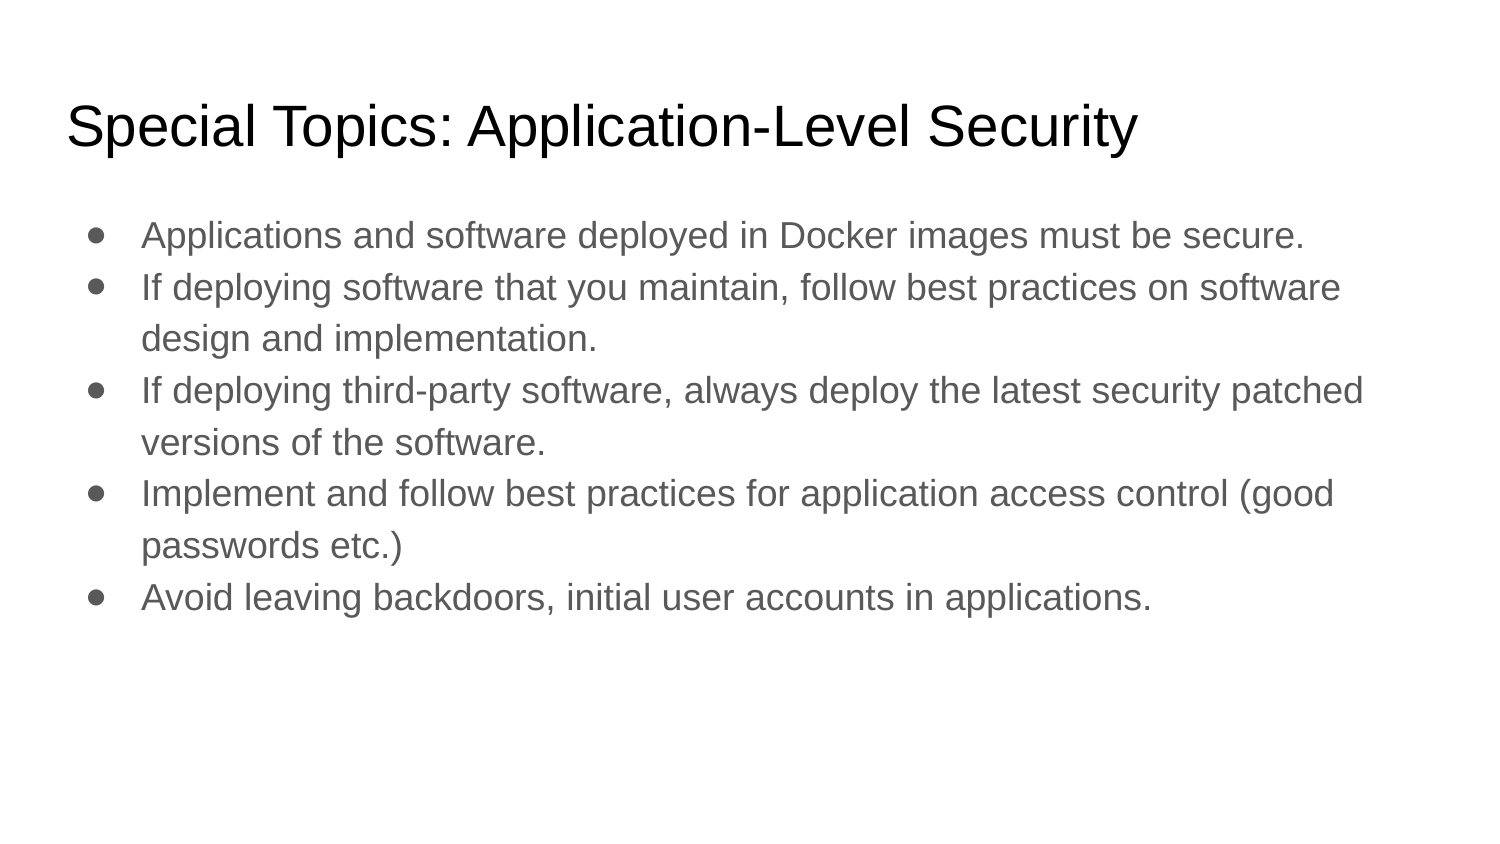

# Special Topics: Application-Level Security
Applications and software deployed in Docker images must be secure.
If deploying software that you maintain, follow best practices on software design and implementation.
If deploying third-party software, always deploy the latest security patched versions of the software.
Implement and follow best practices for application access control (good passwords etc.)
Avoid leaving backdoors, initial user accounts in applications.